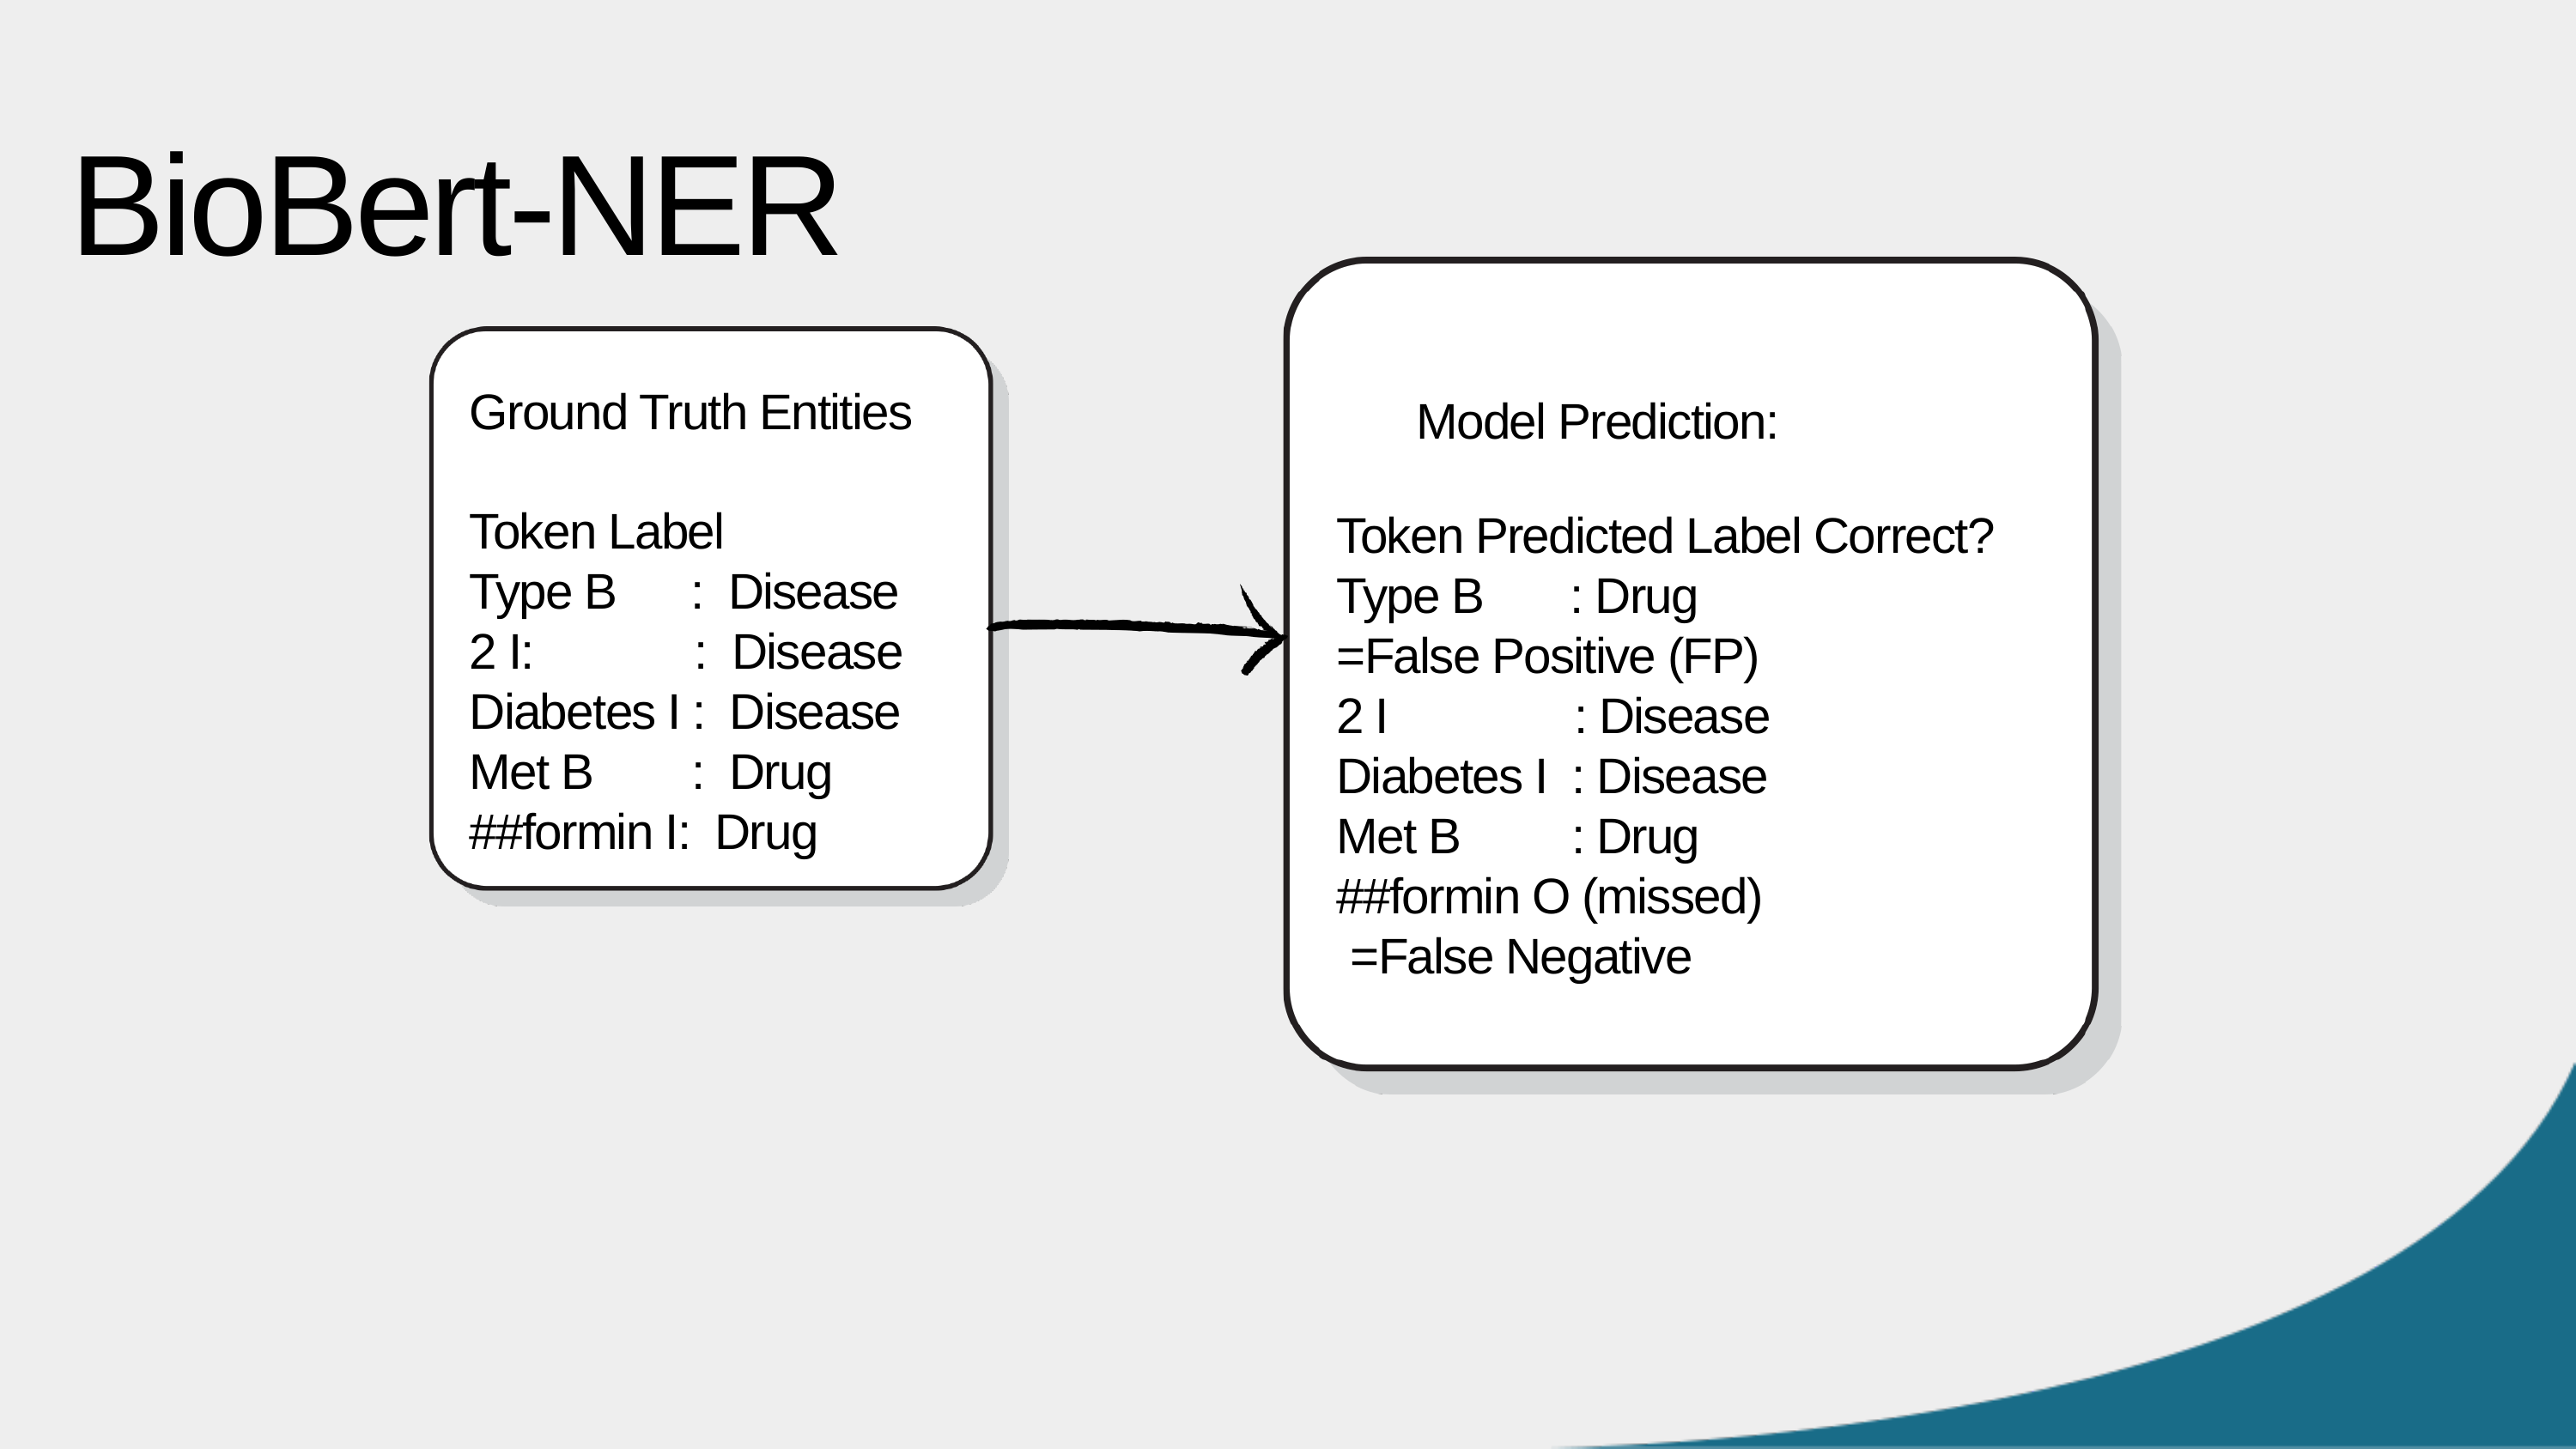

BioBert-NER

Ground Truth Entities

Token Label
Type B      :  Disease
2 I:             :  Disease
Diabetes I :  Disease
Met B        :  Drug
##formin I:  Drug
 Model Prediction:
Token Predicted Label Correct?
Type B       : Drug
=False Positive (FP)
2 I               : Disease
Diabetes I  : Disease
Met B         : Drug
##formin O (missed)
 =False Negative